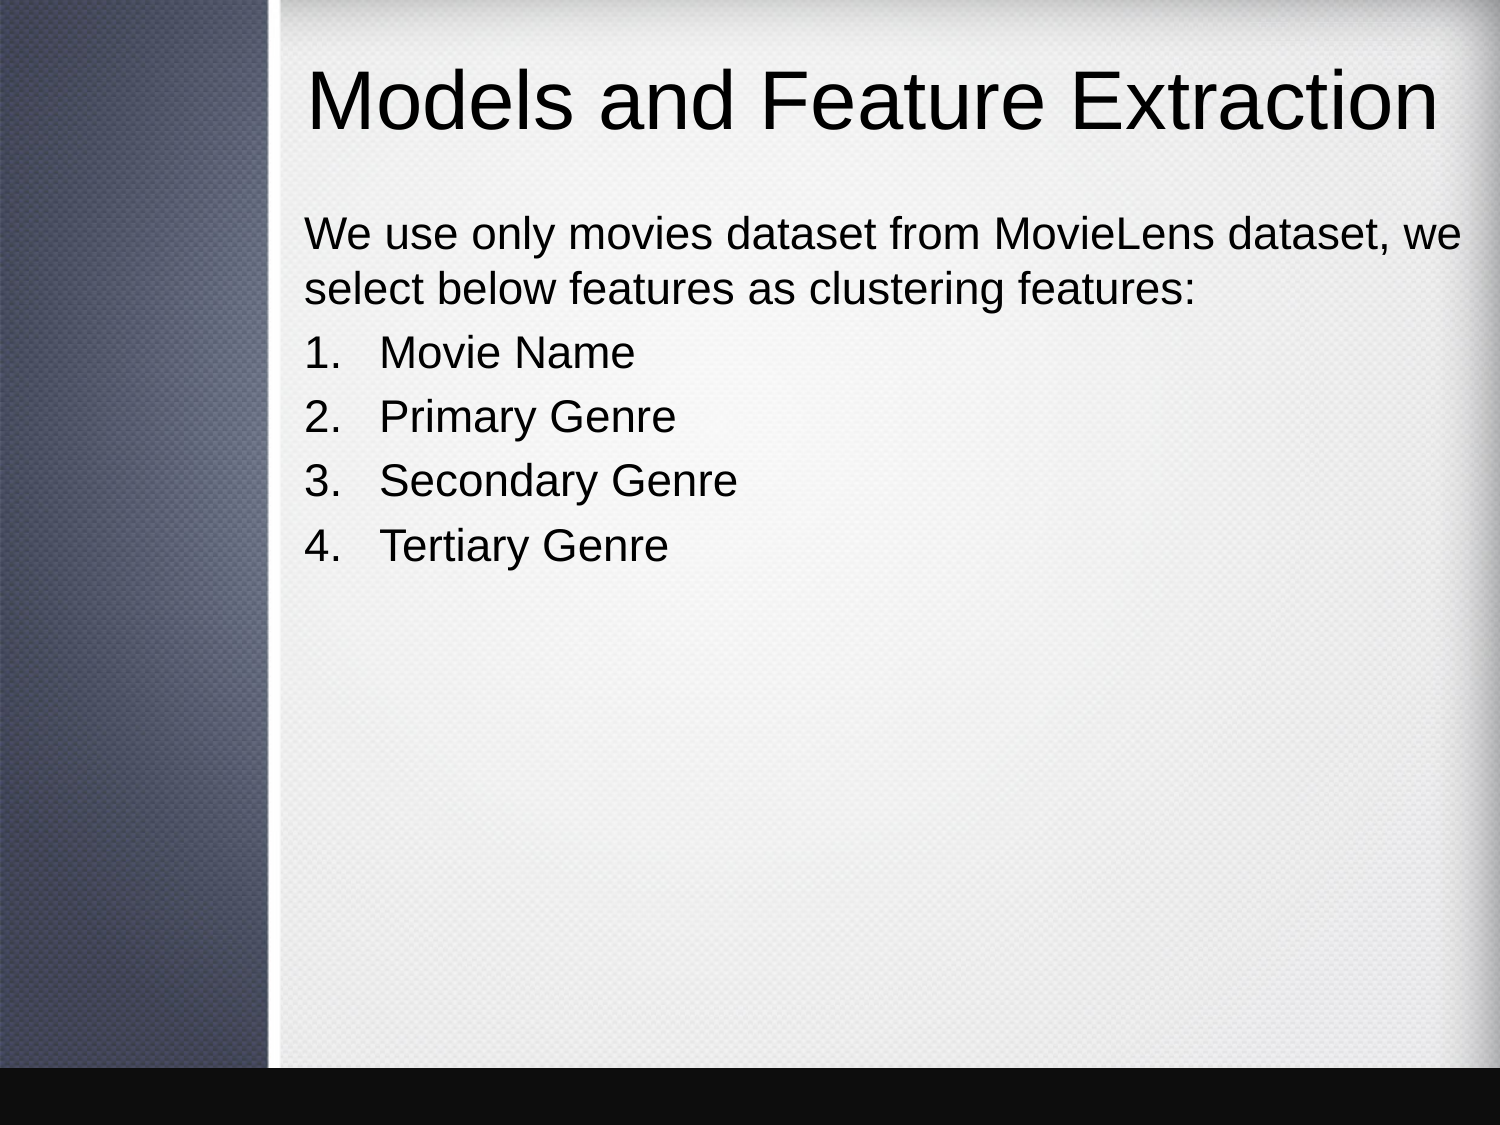

# Models and Feature Extraction
We use only movies dataset from MovieLens dataset, we select below features as clustering features:
Movie Name
Primary Genre
Secondary Genre
Tertiary Genre